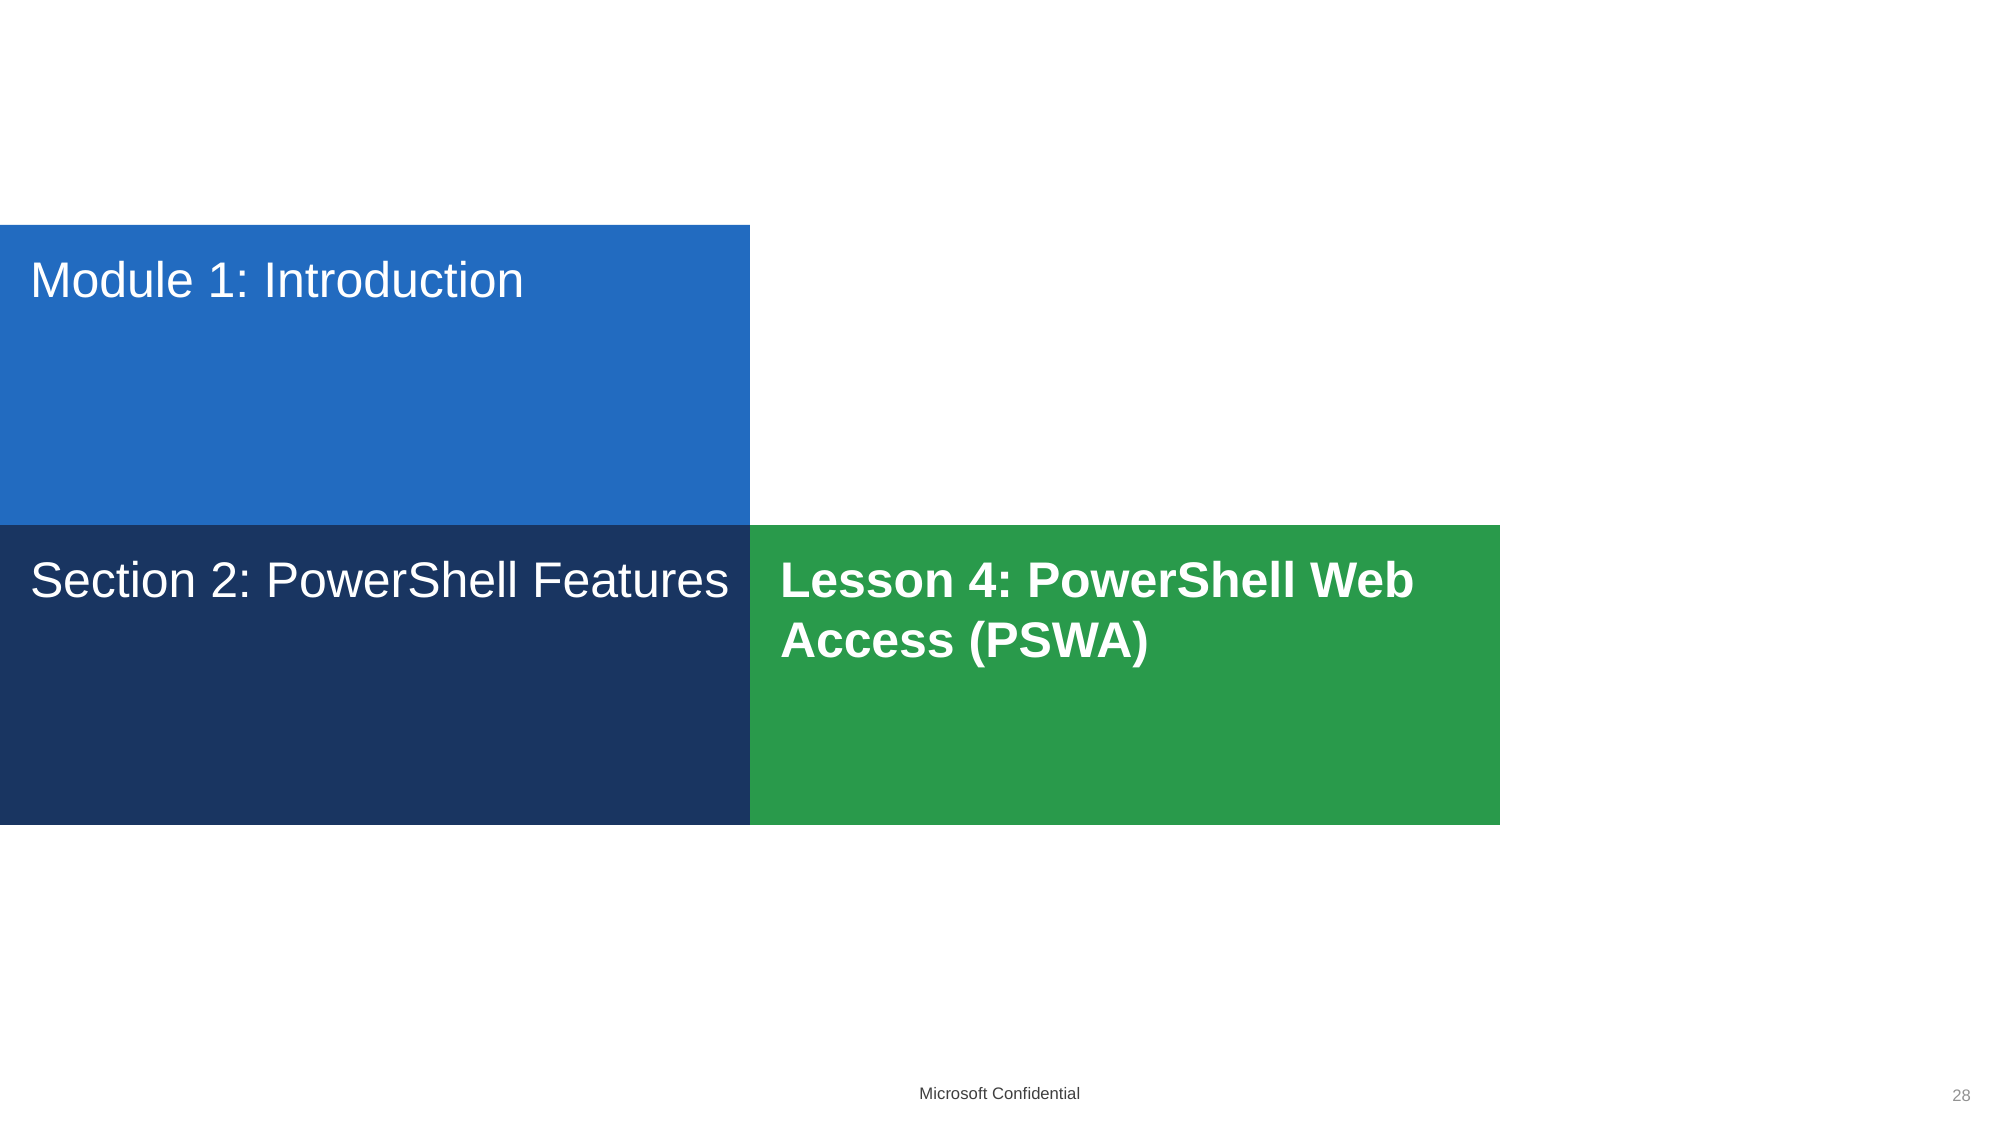

# Module 1: Introduction
Section 2: PowerShell Features
Lesson 4: PowerShell Web Access (PSWA)
28